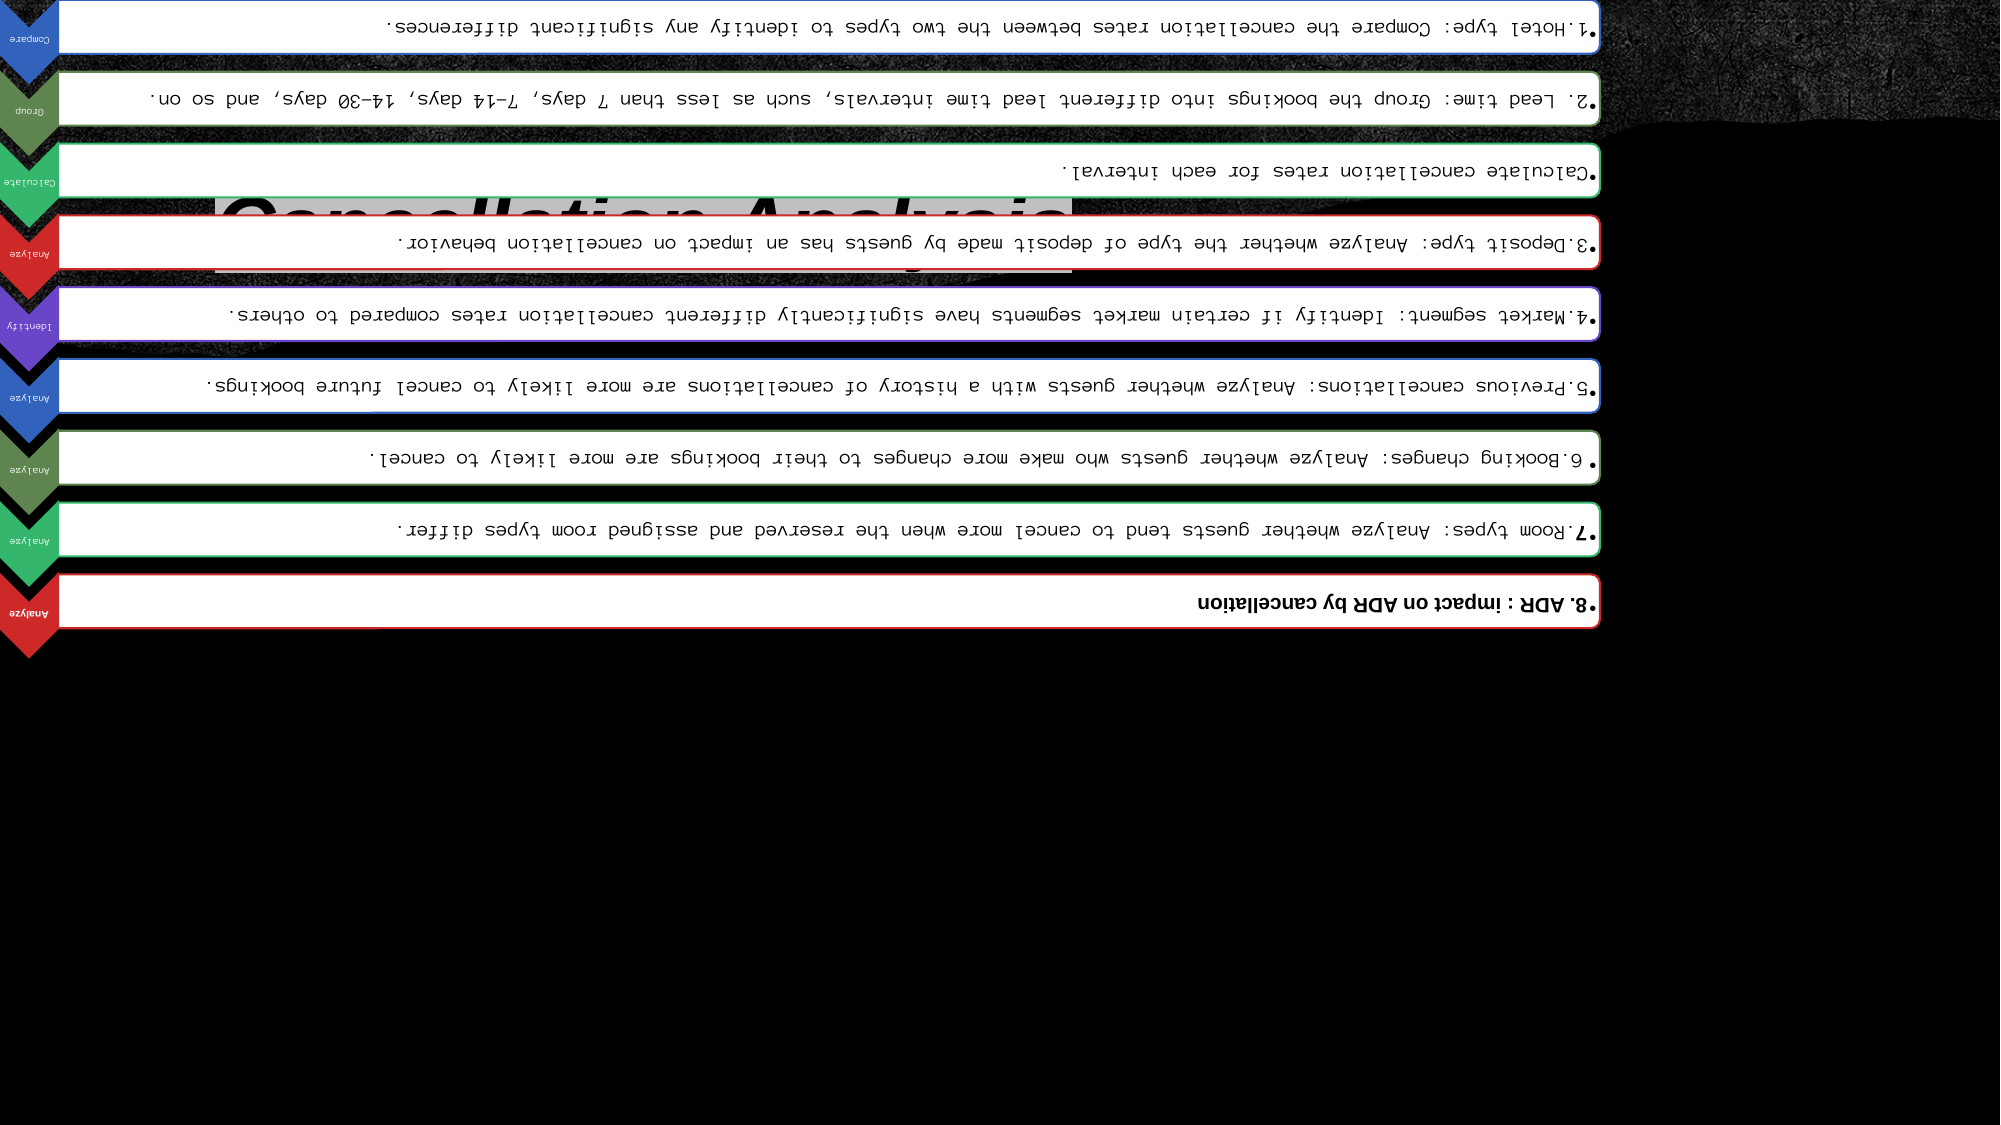

# Cancellation Analysis
Compare
1.Hotel type: Compare the cancellation rates between the two types to identify any significant differences.
Group
2. Lead time: Group the bookings into different lead time intervals, such as less than 7 days, 7-14 days, 14-30 days, and so on.
Calculate
Calculate cancellation rates for each interval.
Analyze
3.Deposit type: Analyze whether the type of deposit made by guests has an impact on cancellation behavior.
Identify
4.Market segment: Identify if certain market segments have significantly different cancellation rates compared to others.
Analyze
5.Previous cancellations: Analyze whether guests with a history of cancellations are more likely to cancel future bookings.
Analyze
 6.Booking changes: Analyze whether guests who make more changes to their bookings are more likely to cancel.
Analyze
7.Room types: Analyze whether guests tend to cancel more when the reserved and assigned room types differ.
Analyze
8. ADR : impact on ADR by cancellation